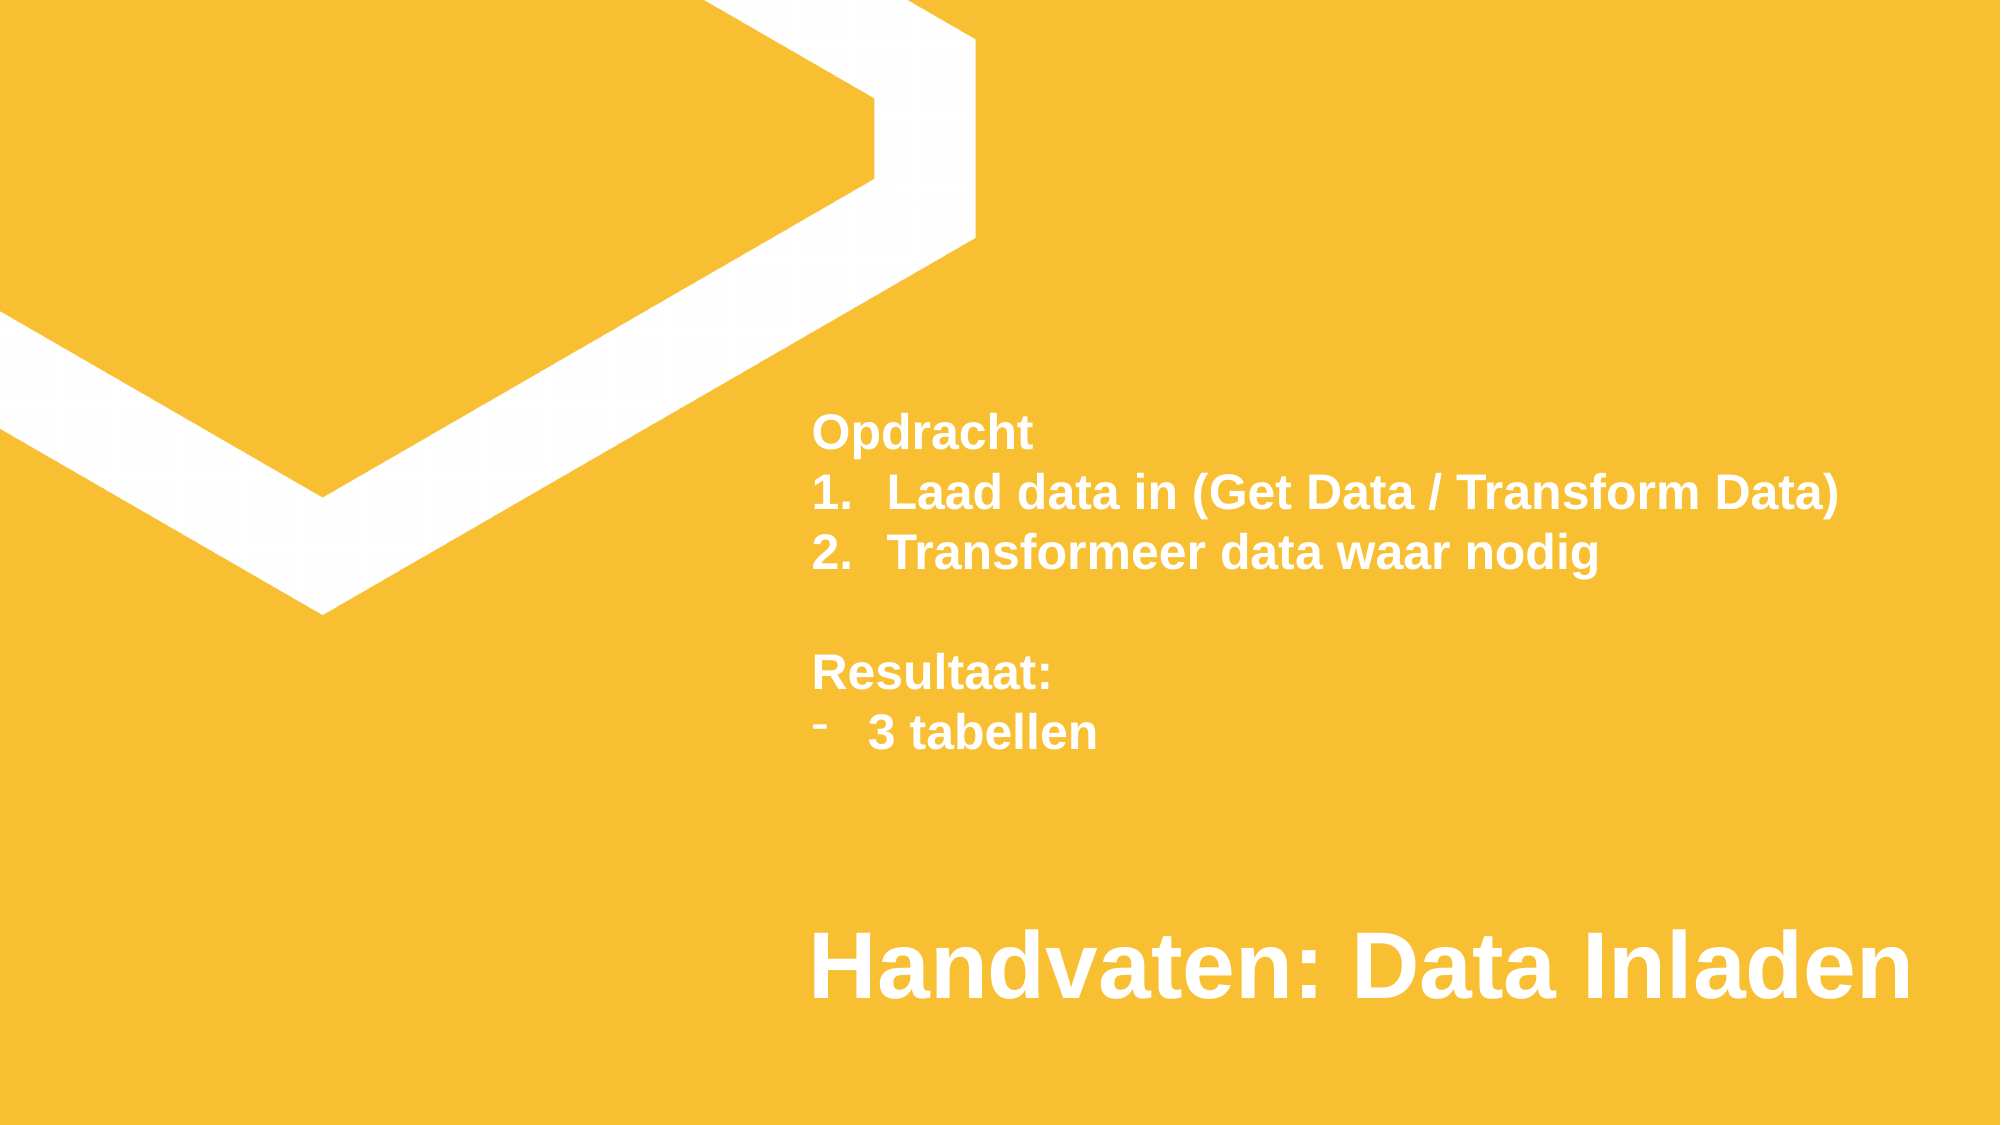

Opdracht
Laad data in (Get Data / Transform Data)
Transformeer data waar nodig

Resultaat:
3 tabellen
Handvaten: Data Inladen